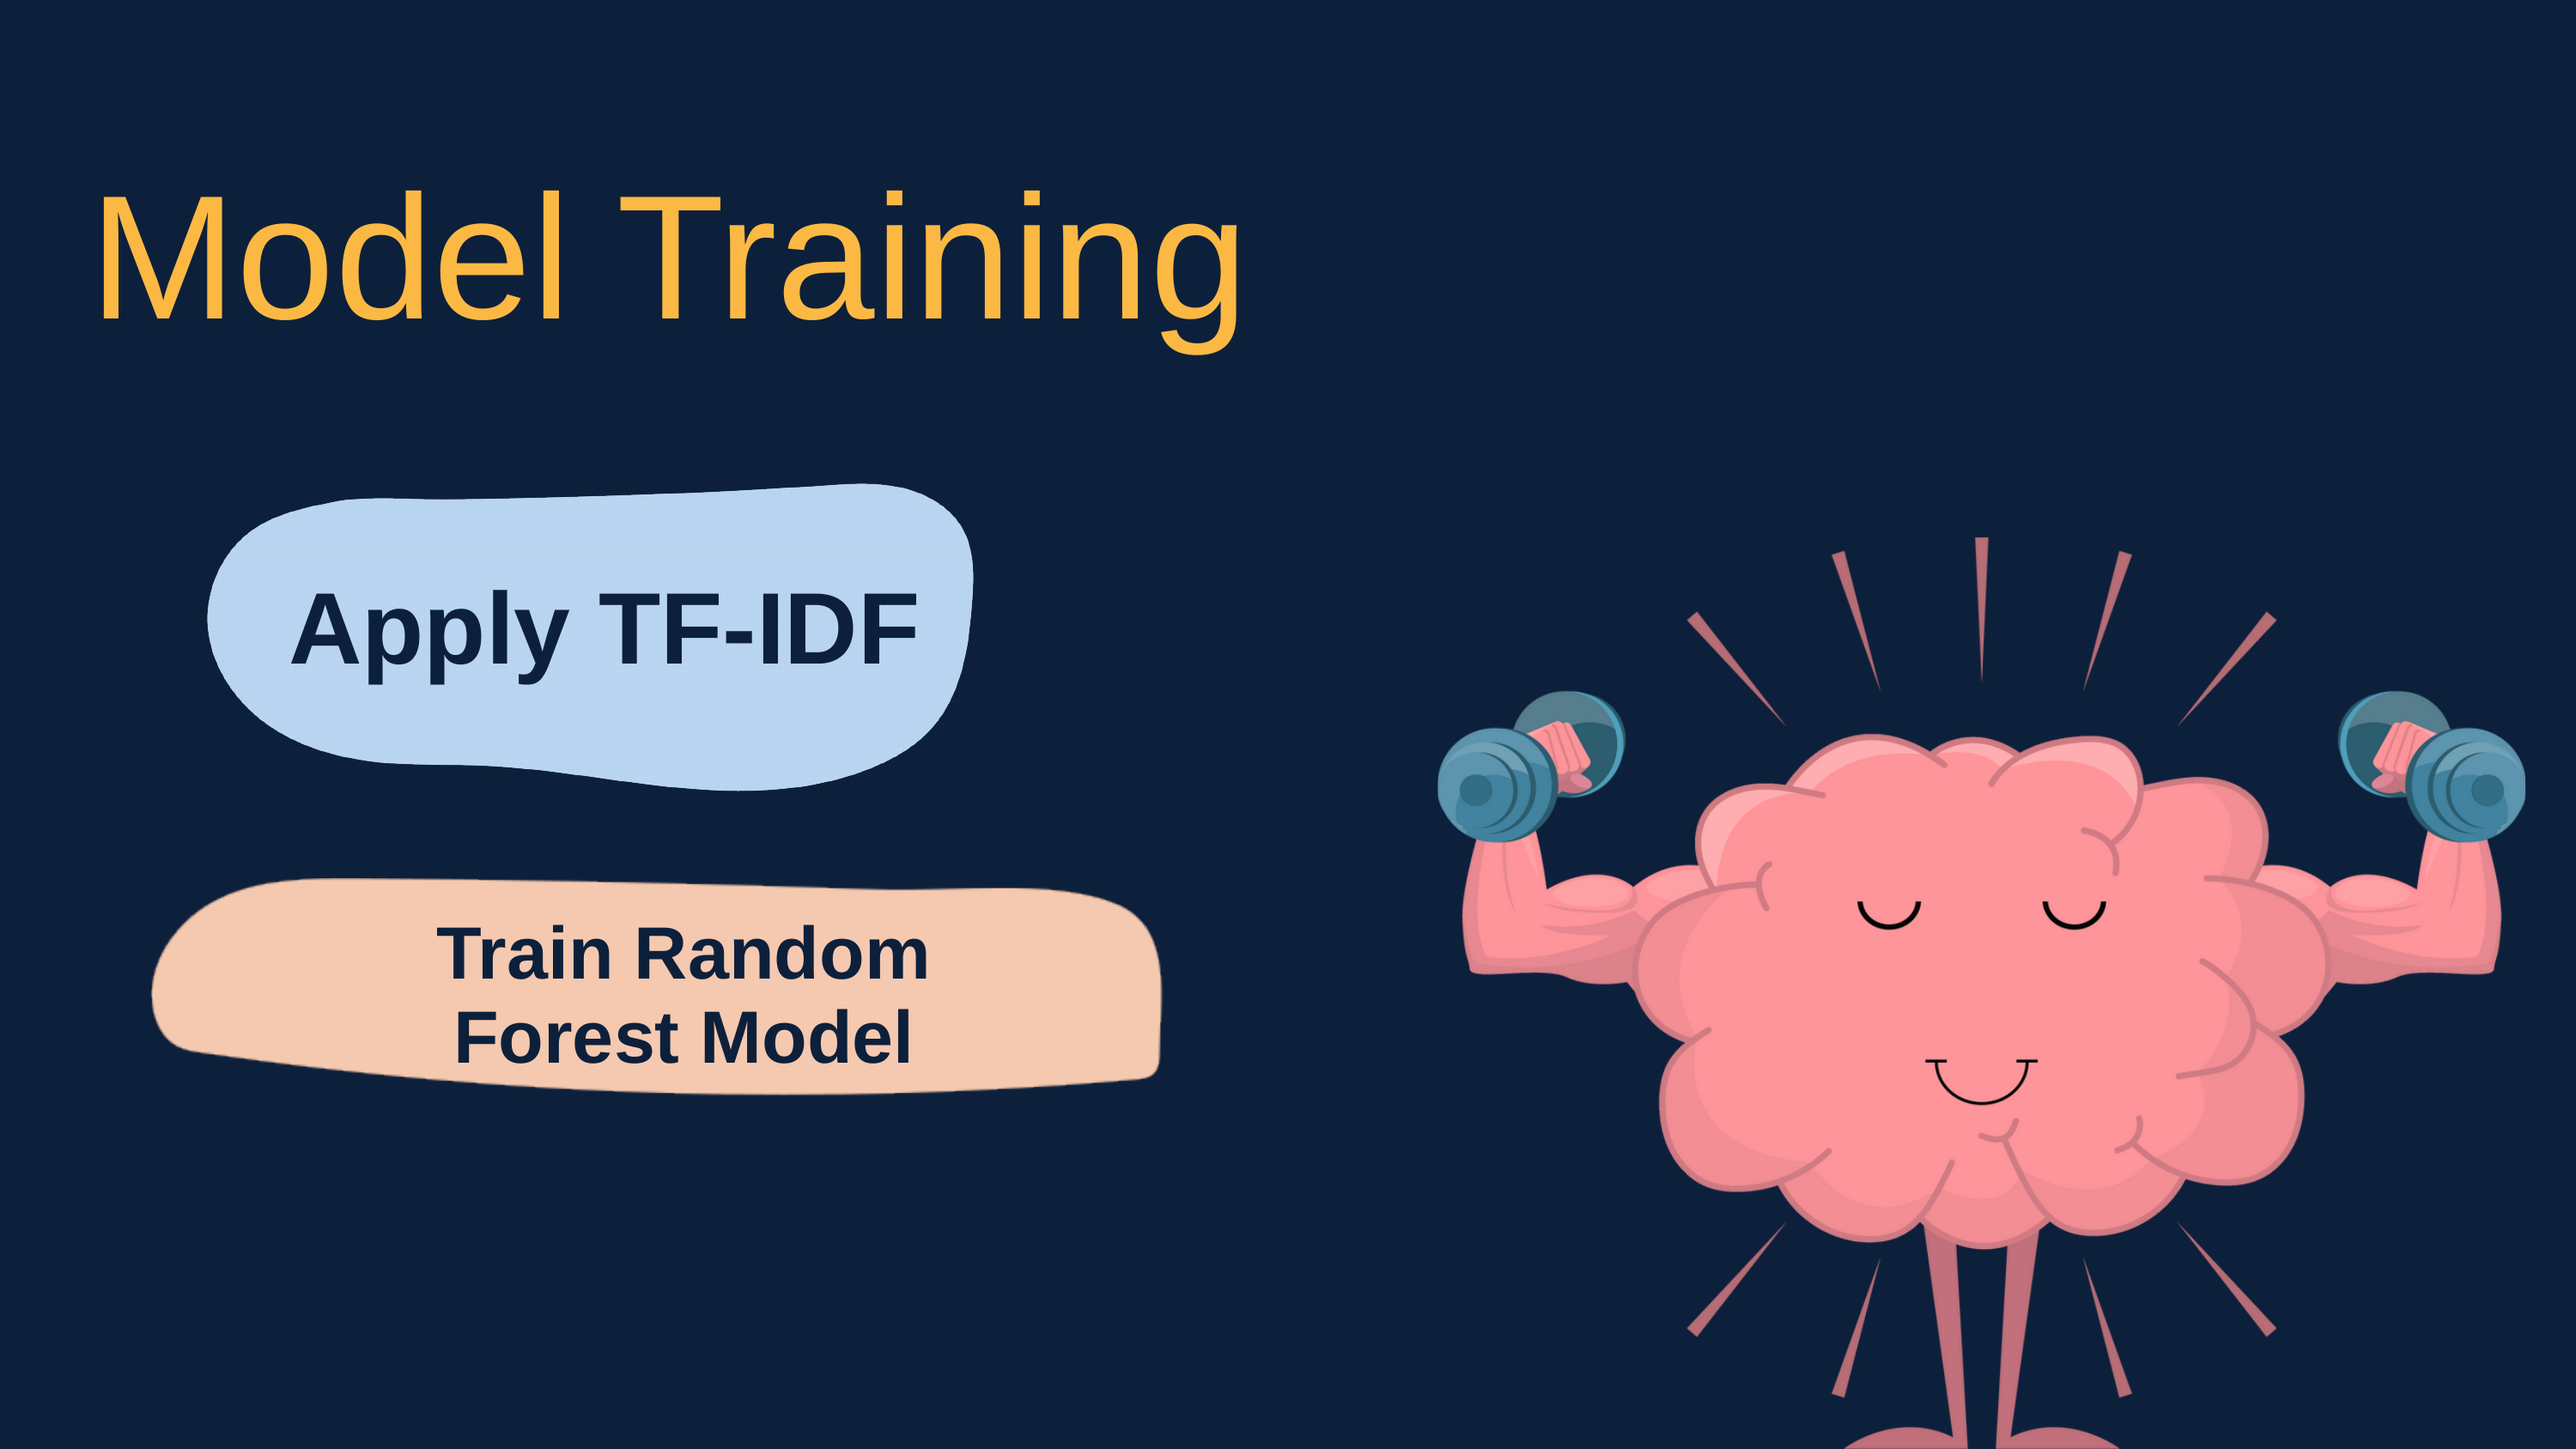

Model Training

 Apply TF-IDF

 Train Random
Forest Model